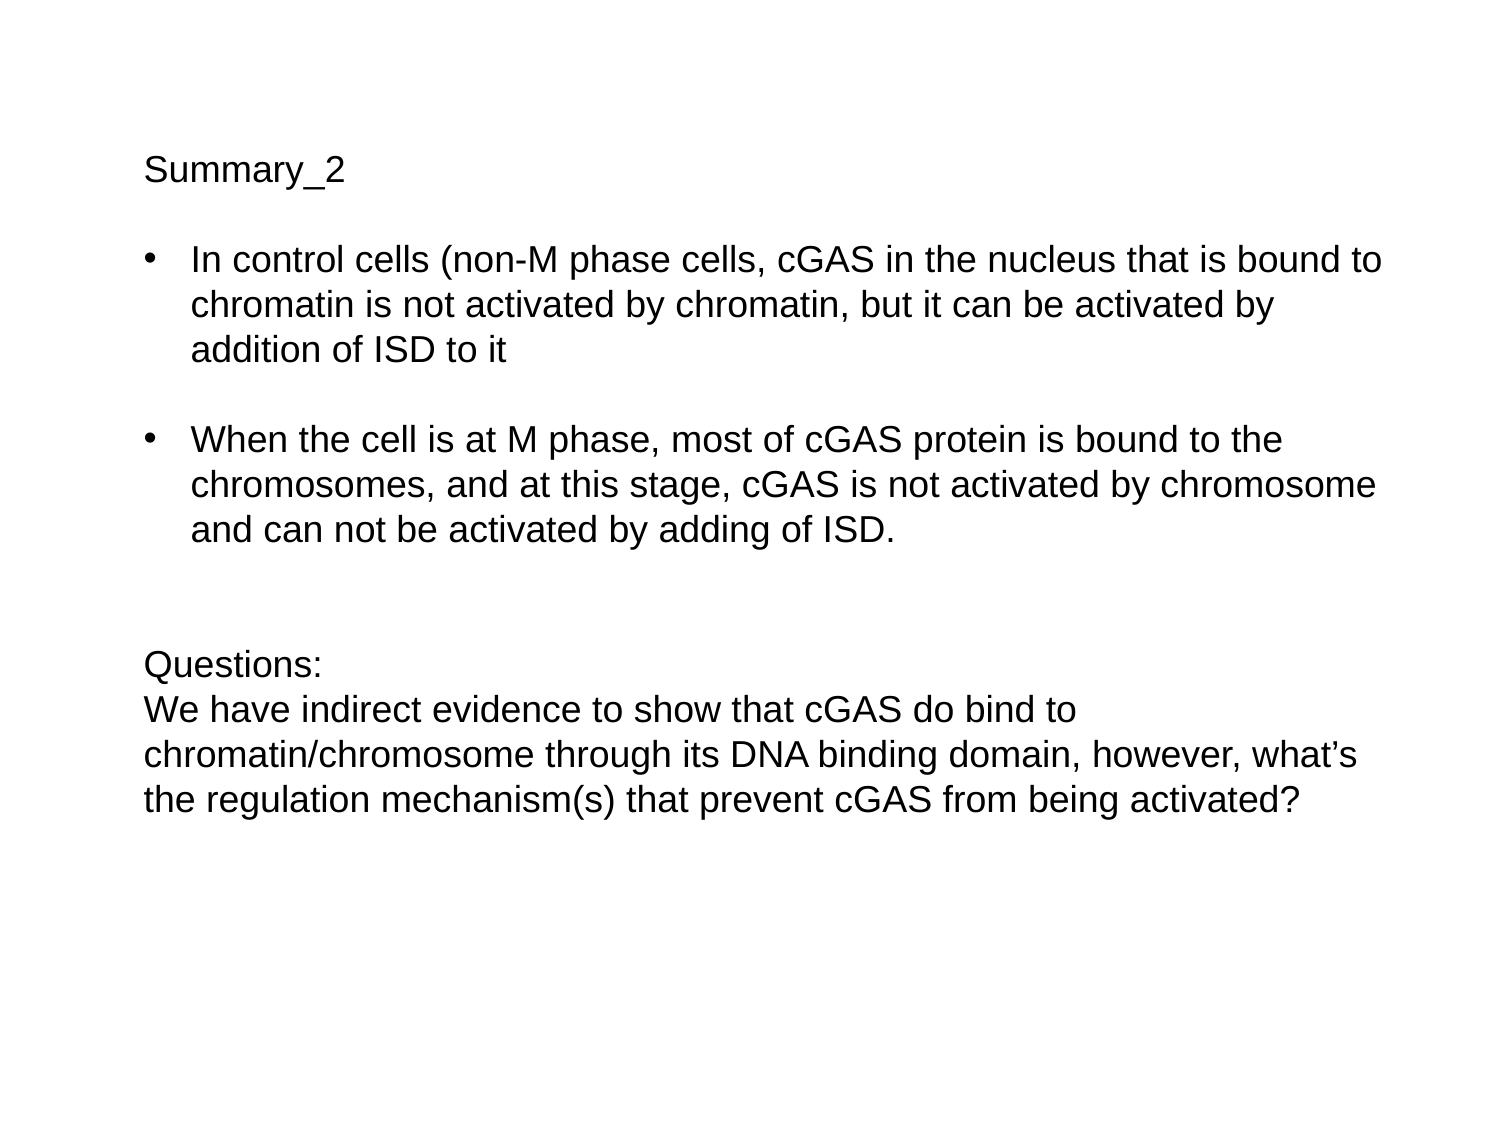

Summary_2

In control cells (non-M phase cells, cGAS in the nucleus that is bound to chromatin is not activated by chromatin, but it can be activated by addition of ISD to it

When the cell is at M phase, most of cGAS protein is bound to the chromosomes, and at this stage, cGAS is not activated by chromosome and can not be activated by adding of ISD.

Questions:
We have indirect evidence to show that cGAS do bind to chromatin/chromosome through its DNA binding domain, however, what’s the regulation mechanism(s) that prevent cGAS from being activated?